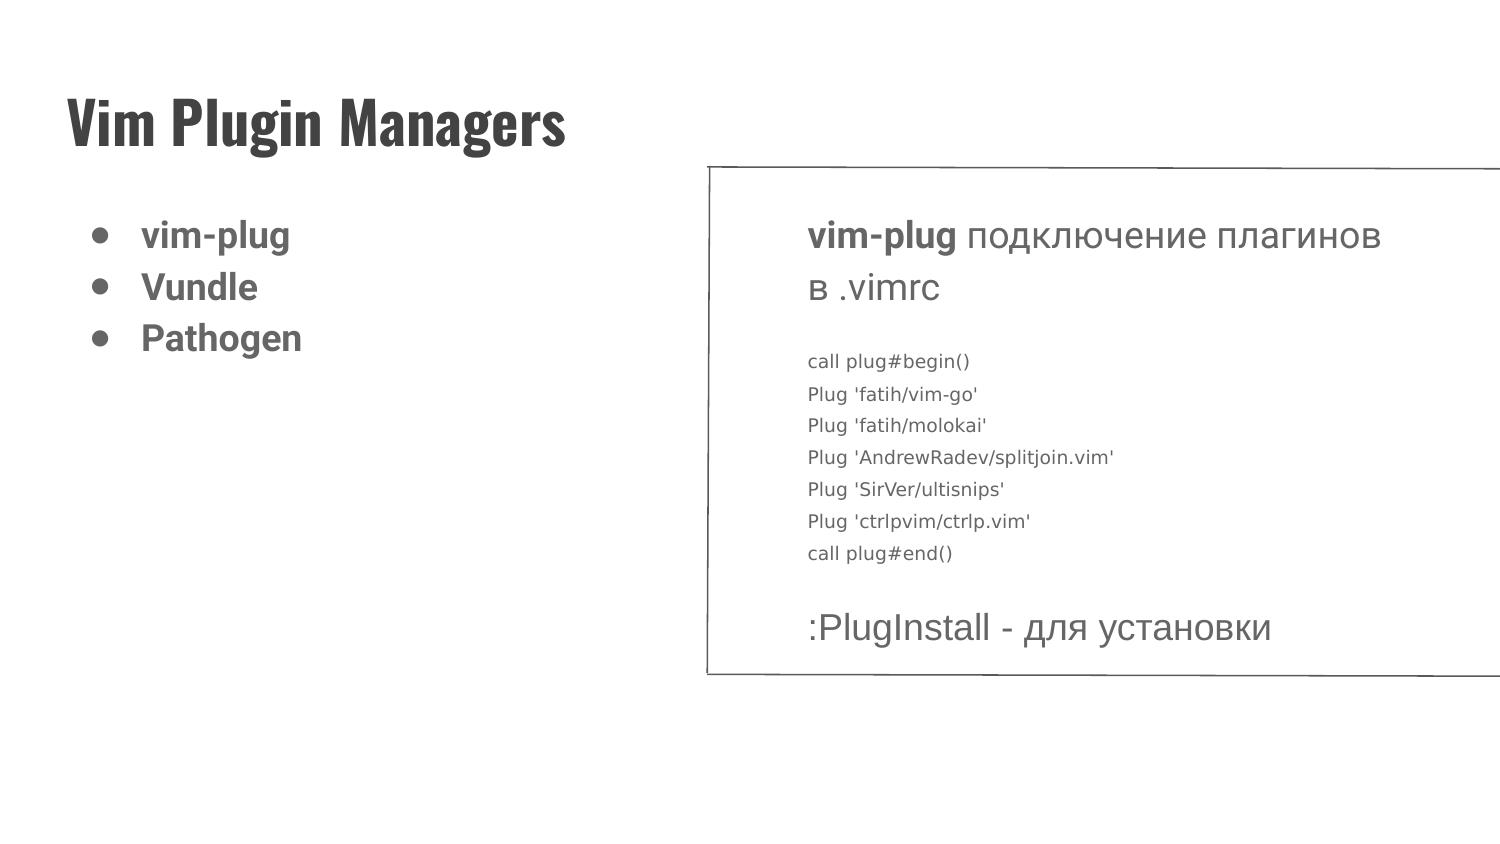

# Vim Plugin Managers
vim-plug
Vundle
Pathogen

vim-plug подключение плагинов в .vimrc
call plug#begin()
Plug 'fatih/vim-go'
Plug 'fatih/molokai'
Plug 'AndrewRadev/splitjoin.vim'
Plug 'SirVer/ultisnips'
Plug 'ctrlpvim/ctrlp.vim'
call plug#end()

:PlugInstall - для установки